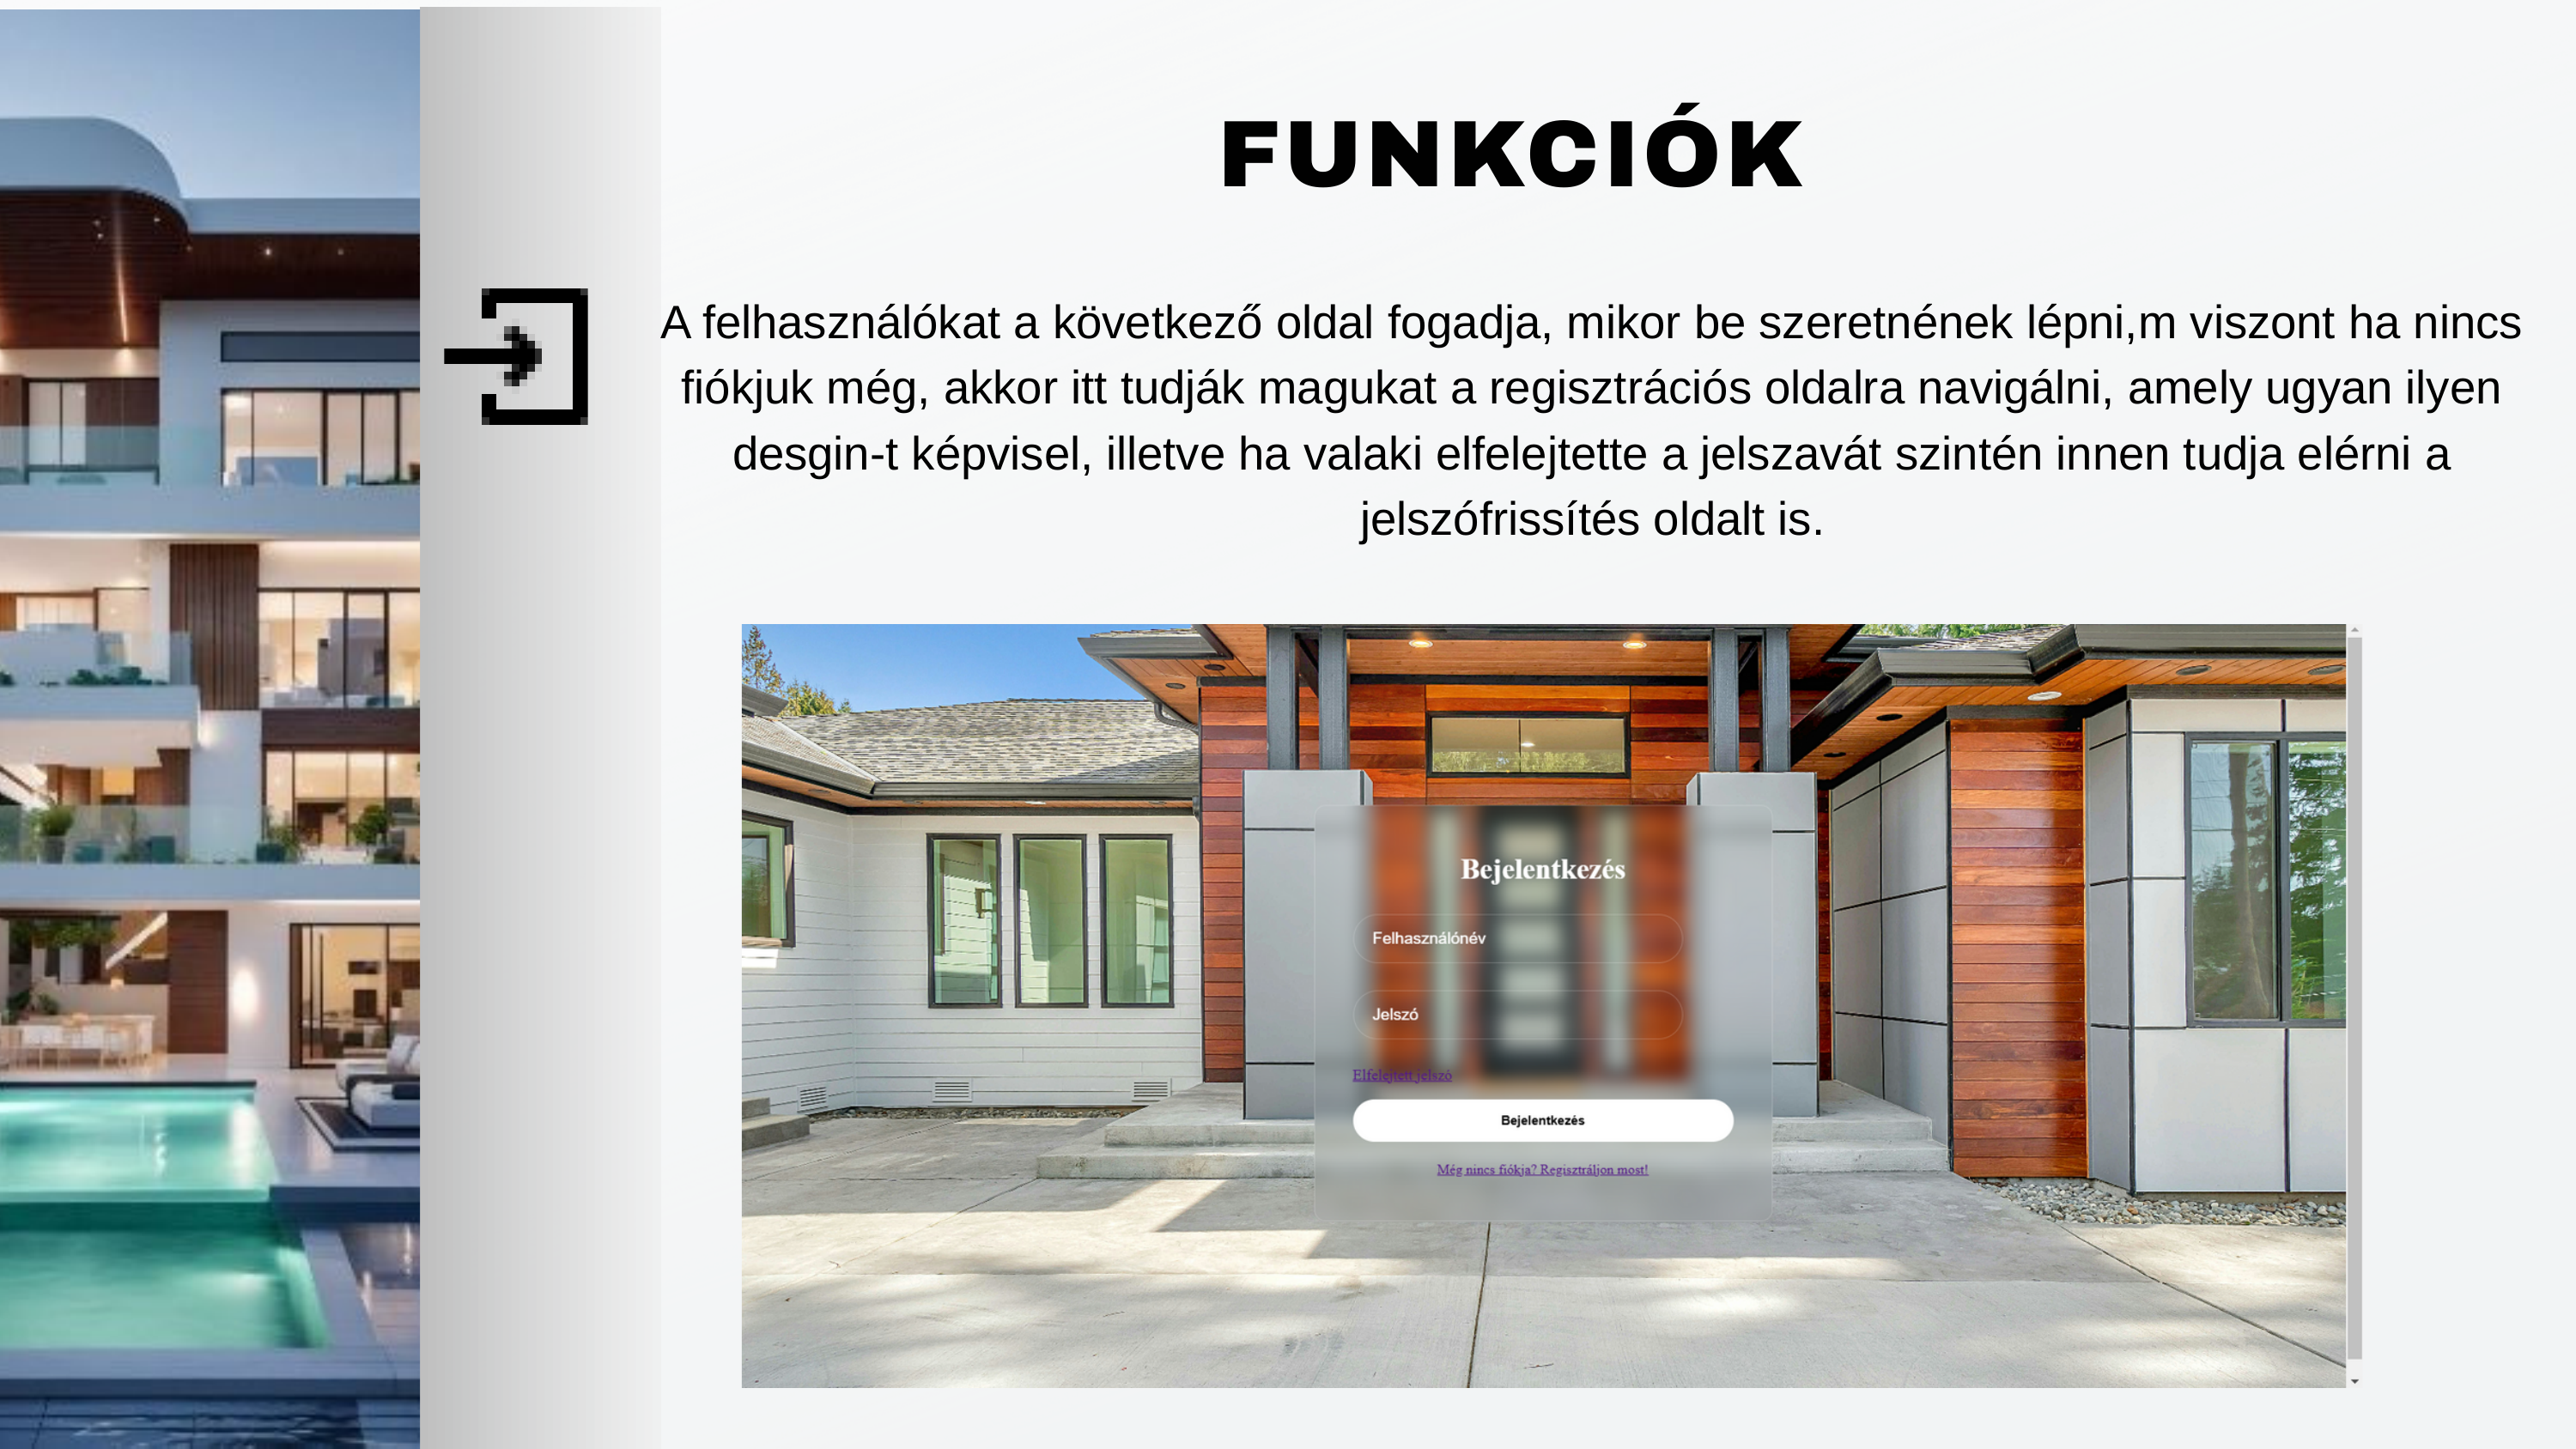

FUNKCIÓK
A felhasználókat a következő oldal fogadja, mikor be szeretnének lépni,m viszont ha nincs fiókjuk még, akkor itt tudják magukat a regisztrációs oldalra navigálni, amely ugyan ilyen desgin-t képvisel, illetve ha valaki elfelejtette a jelszavát szintén innen tudja elérni a jelszófrissítés oldalt is.